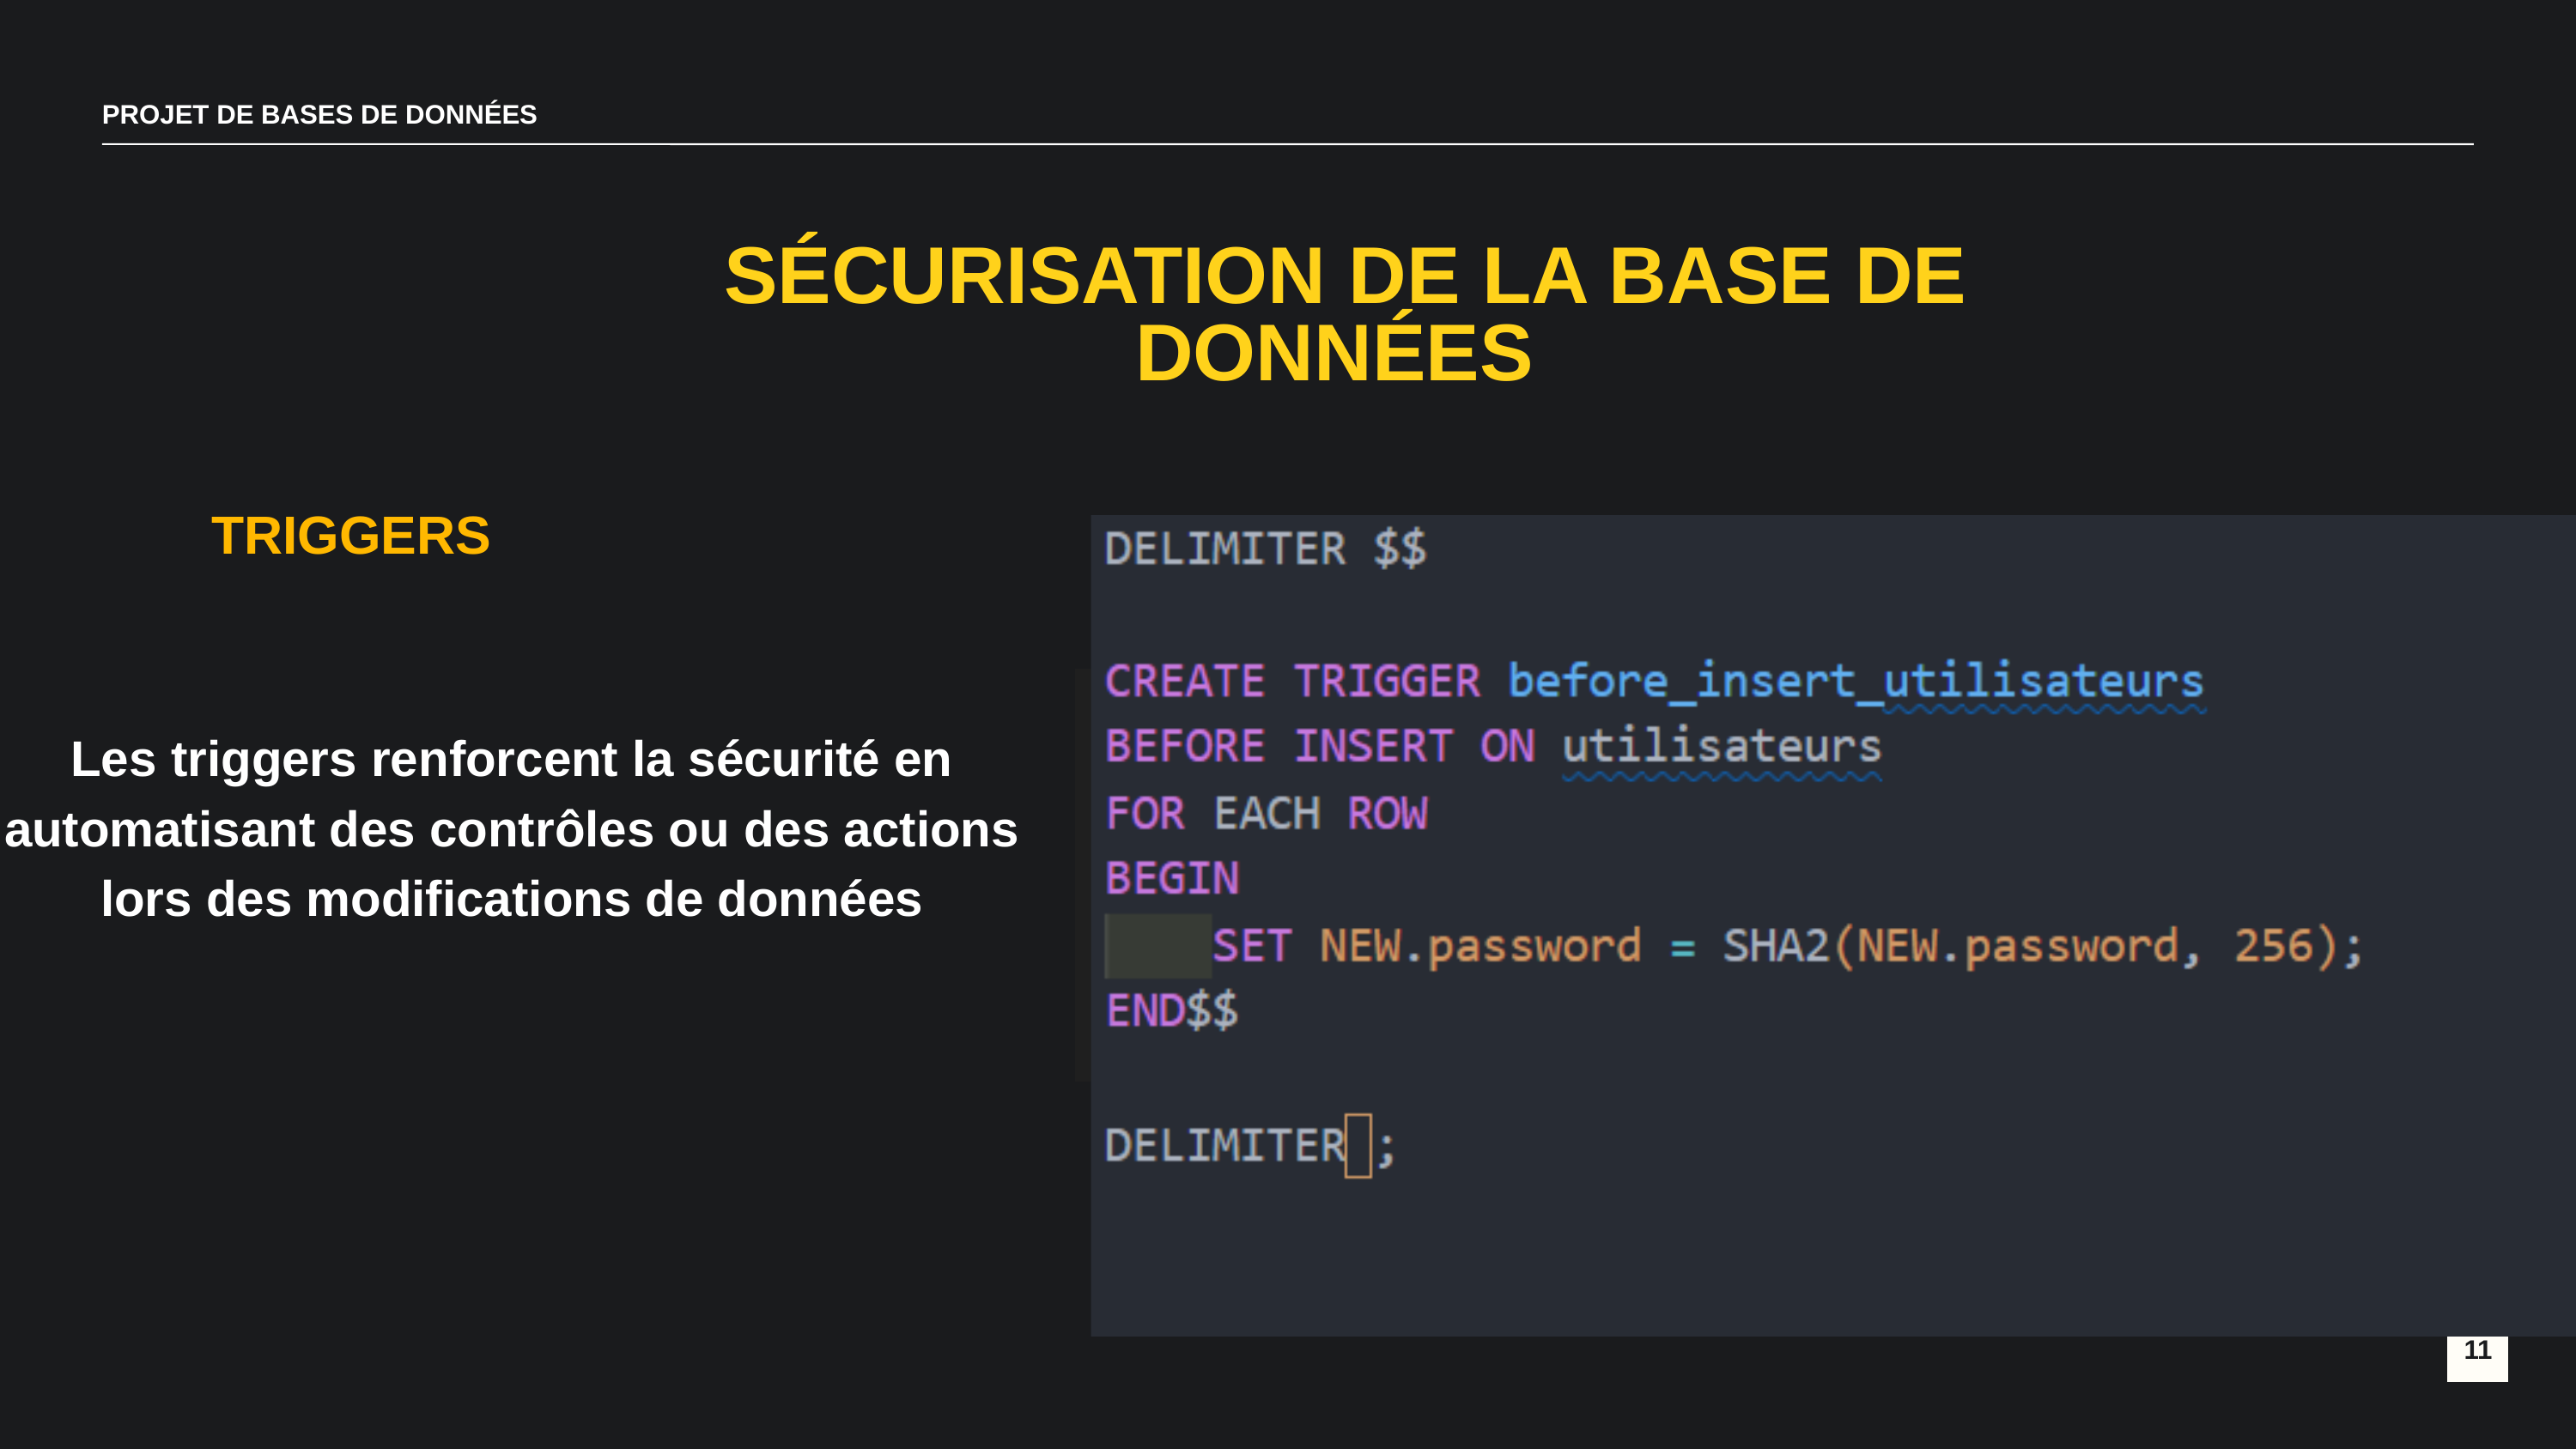

PROJET DE BASES DE DONNÉES

SÉCURISATION DE LA BASE DE DONNÉES
TRIGGERS

Les triggers renforcent la sécurité en automatisant des contrôles ou des actions lors des modifications de données

11